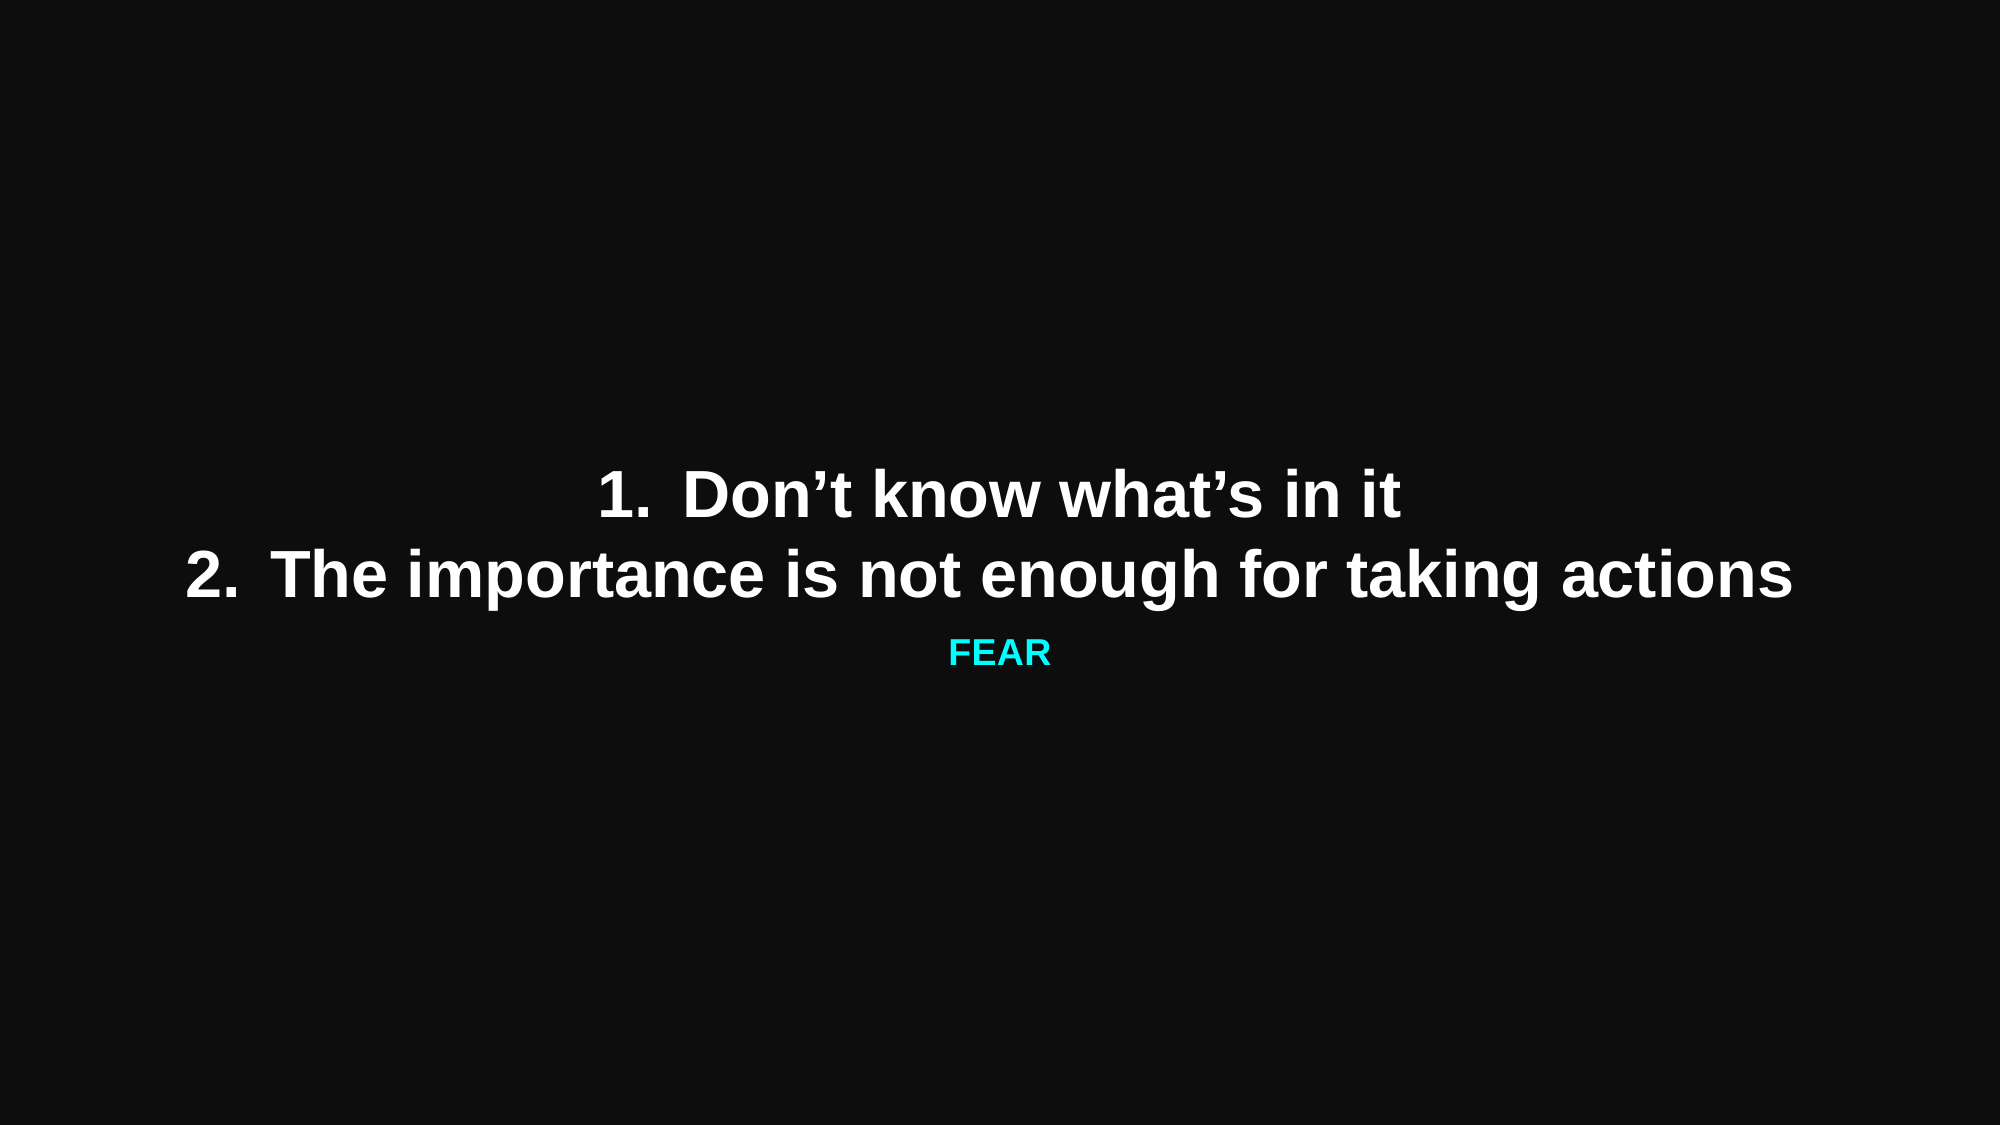

Don’t know what’s in it
The importance is not enough for taking actions
fear